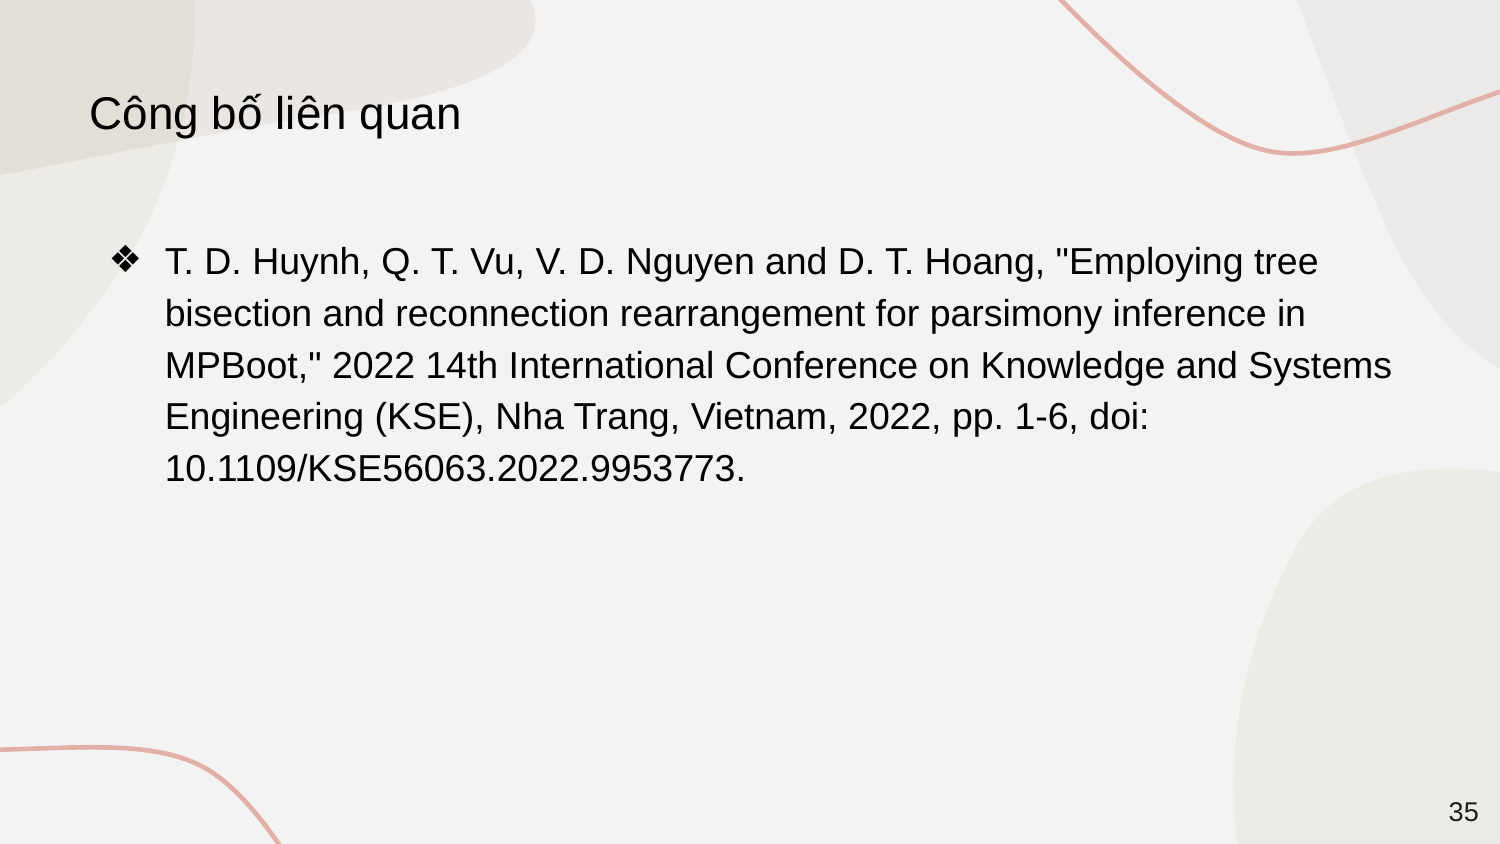

Công bố liên quan
T. D. Huynh, Q. T. Vu, V. D. Nguyen and D. T. Hoang, "Employing tree bisection and reconnection rearrangement for parsimony inference in MPBoot," 2022 14th International Conference on Knowledge and Systems Engineering (KSE), Nha Trang, Vietnam, 2022, pp. 1-6, doi: 10.1109/KSE56063.2022.9953773.
35